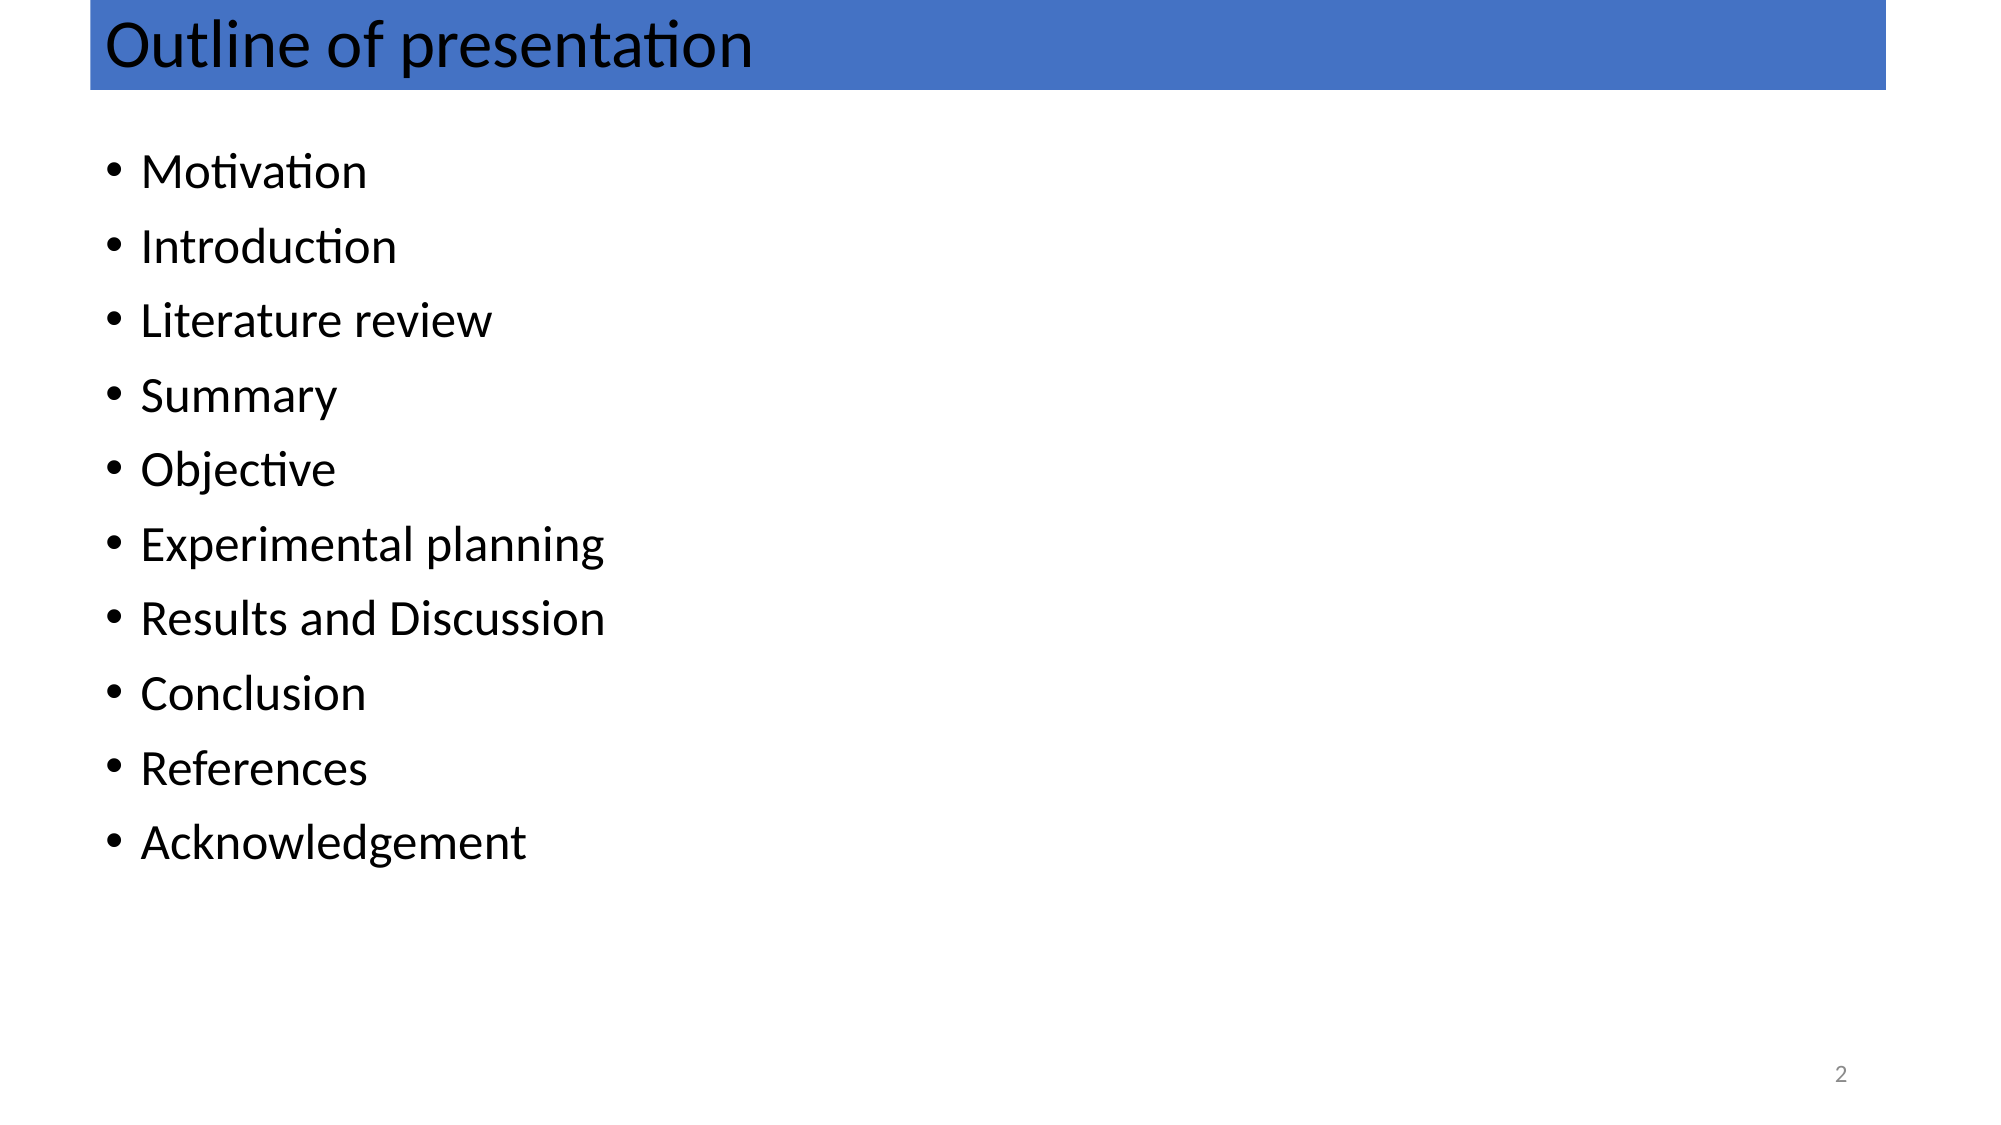

# Outline of presentation
Motivation
Introduction
Literature review
Summary
Objective
Experimental planning
Results and Discussion
Conclusion
References
Acknowledgement

2